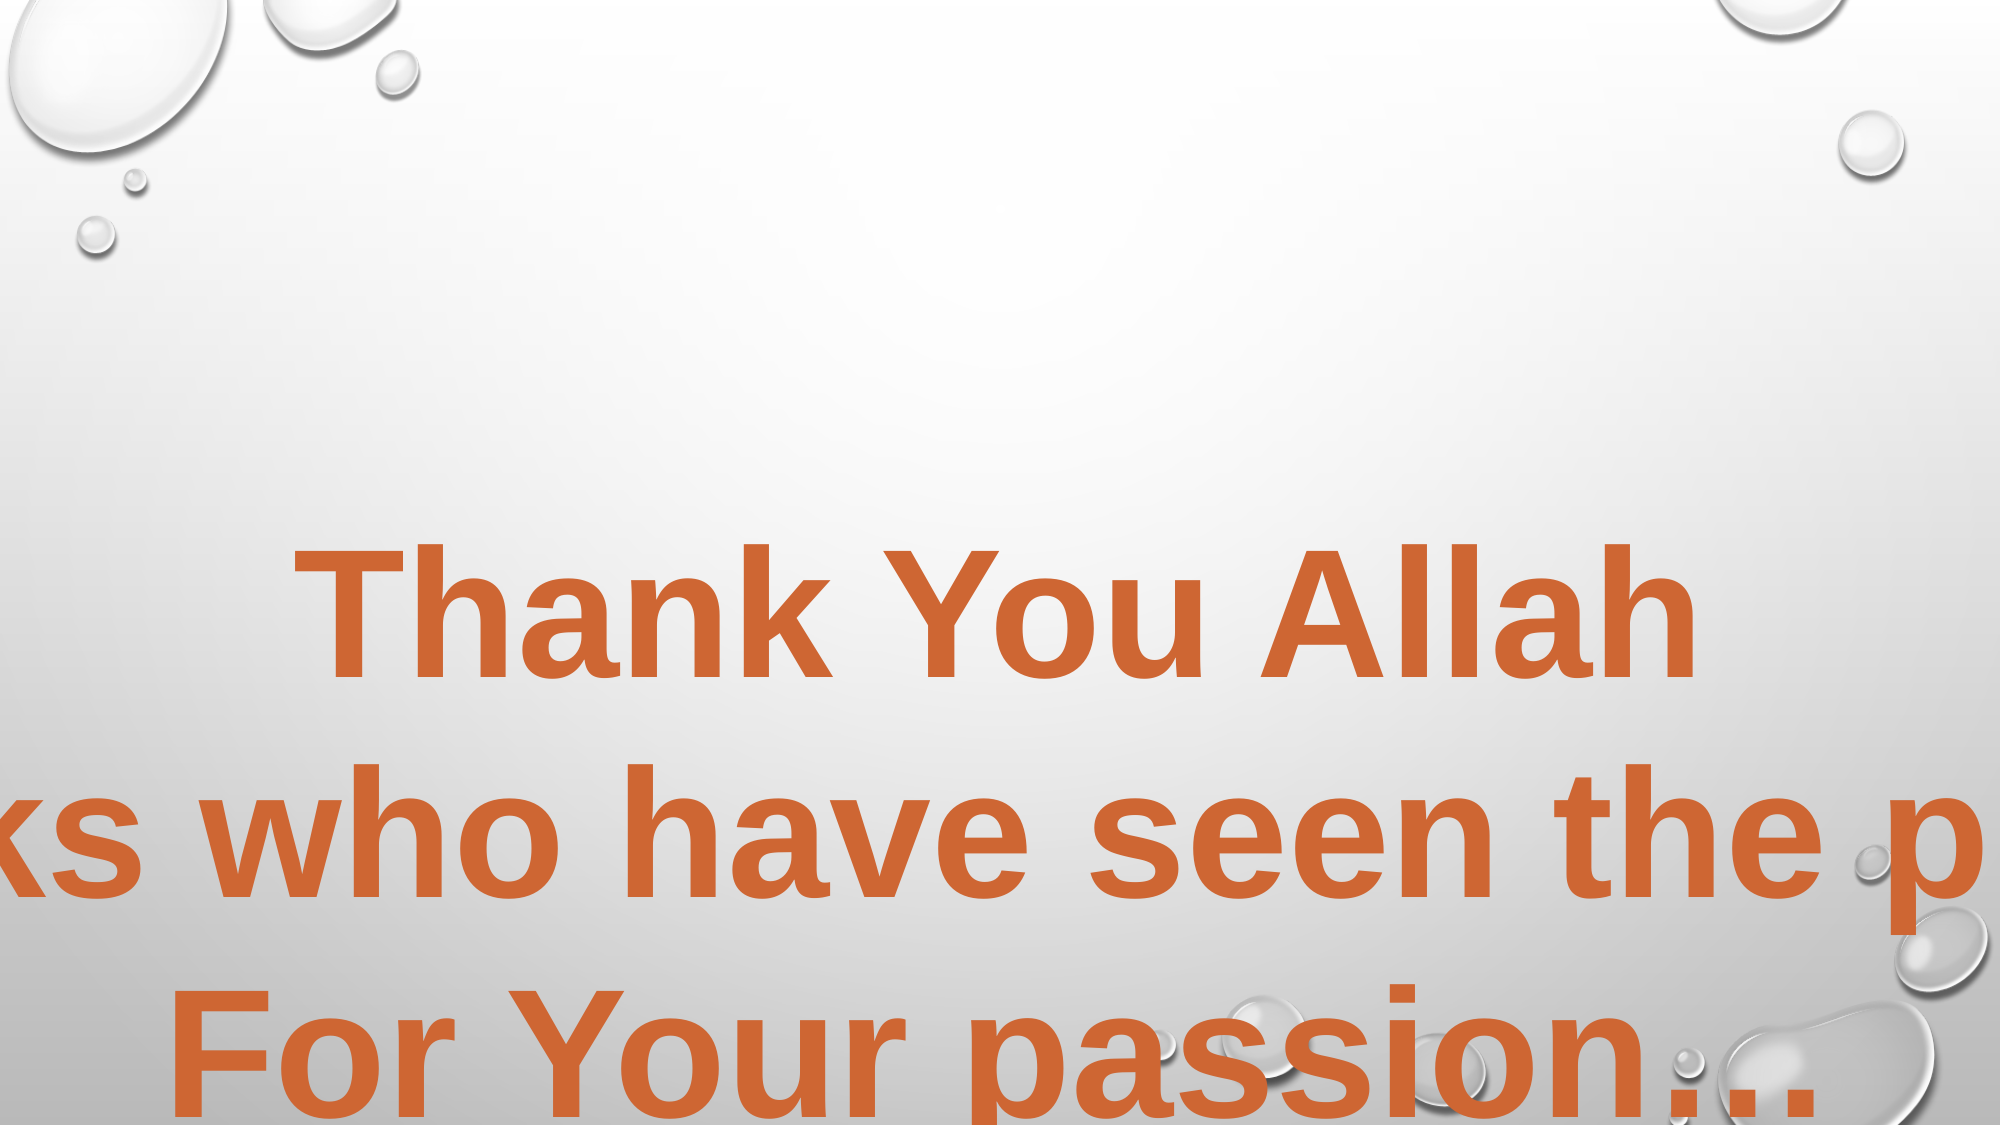

Thank You Allah
Thanks who have seen the project
For Your passion…